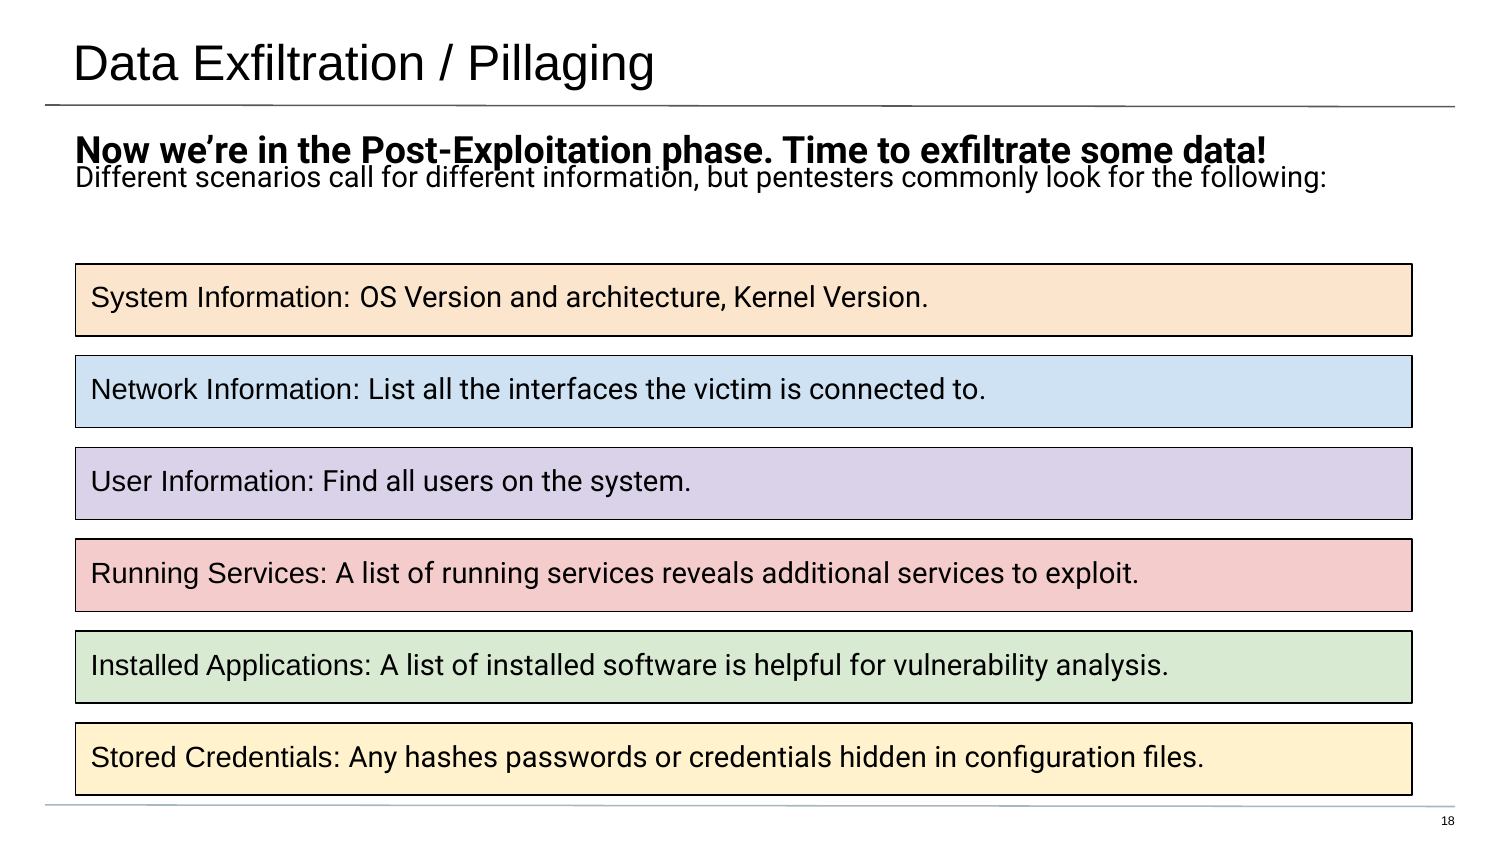

# Data Exfiltration / Pillaging
Now we’re in the Post-Exploitation phase. Time to exfiltrate some data!
Different scenarios call for different information, but pentesters commonly look for the following:
System Information: OS Version and architecture, Kernel Version.
Network Information: List all the interfaces the victim is connected to.
User Information: Find all users on the system.
Running Services: A list of running services reveals additional services to exploit.
Installed Applications: A list of installed software is helpful for vulnerability analysis.
Stored Credentials: Any hashes passwords or credentials hidden in configuration files.

18